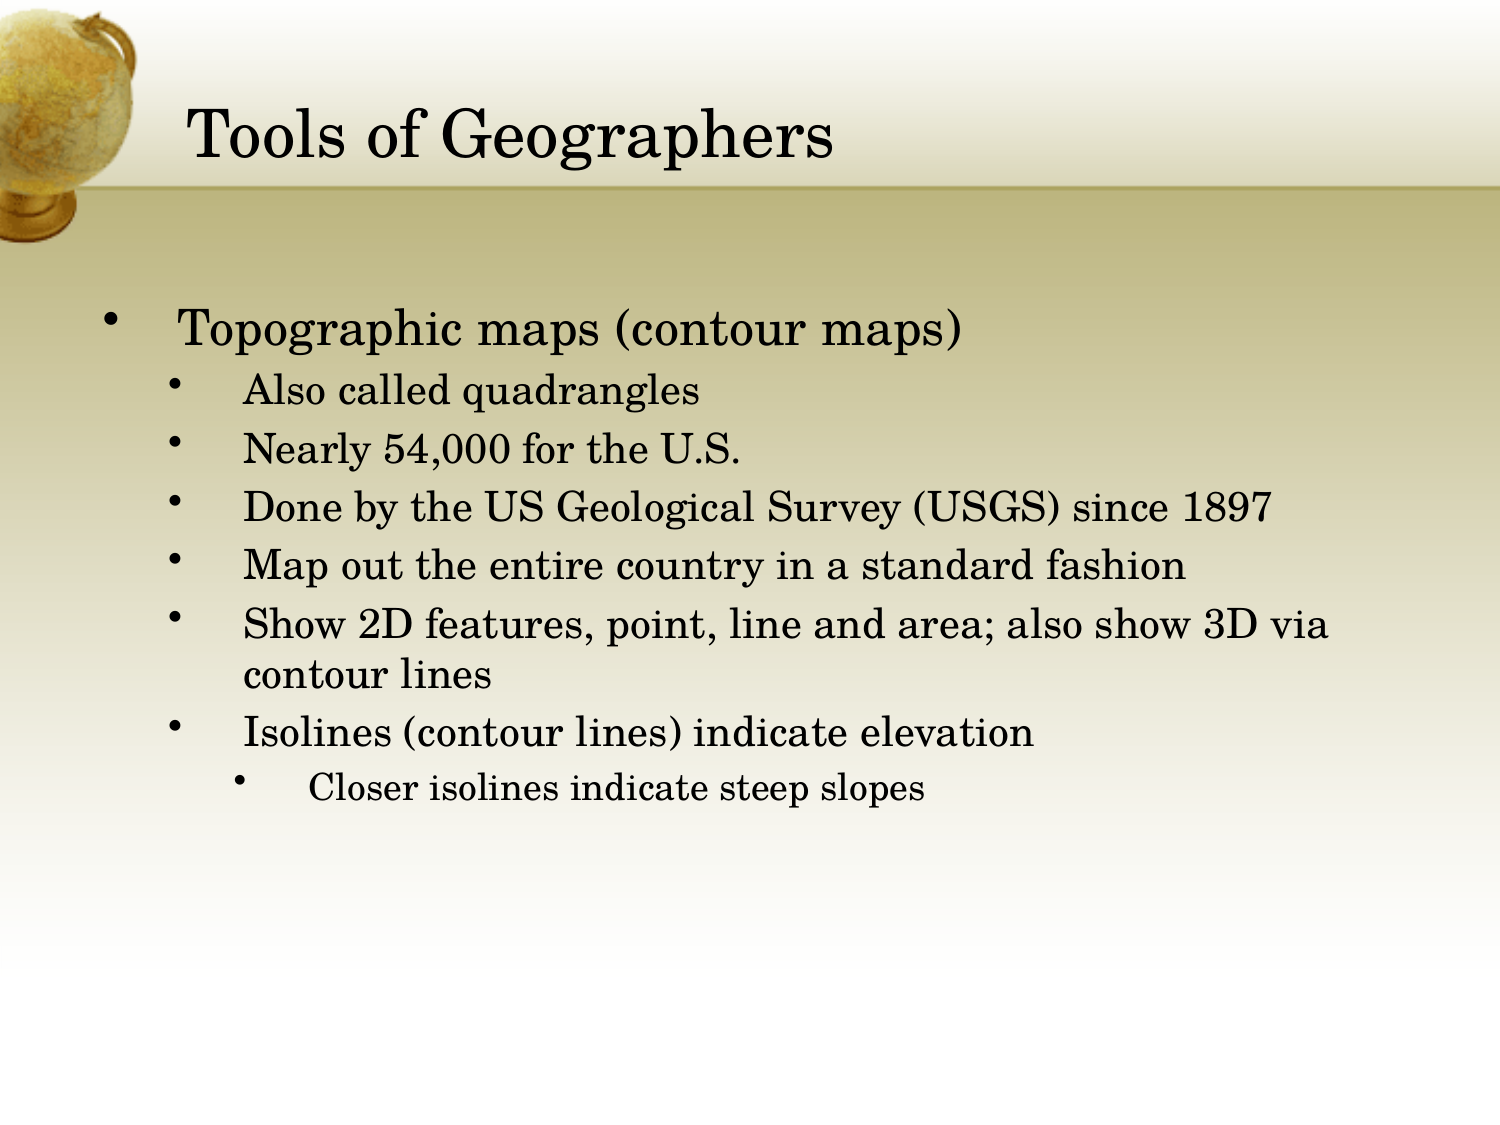

# Tools of Geographers
Topographic maps (contour maps)
Also called quadrangles
Nearly 54,000 for the U.S.
Done by the US Geological Survey (USGS) since 1897
Map out the entire country in a standard fashion
Show 2D features, point, line and area; also show 3D via contour lines
Isolines (contour lines) indicate elevation
Closer isolines indicate steep slopes